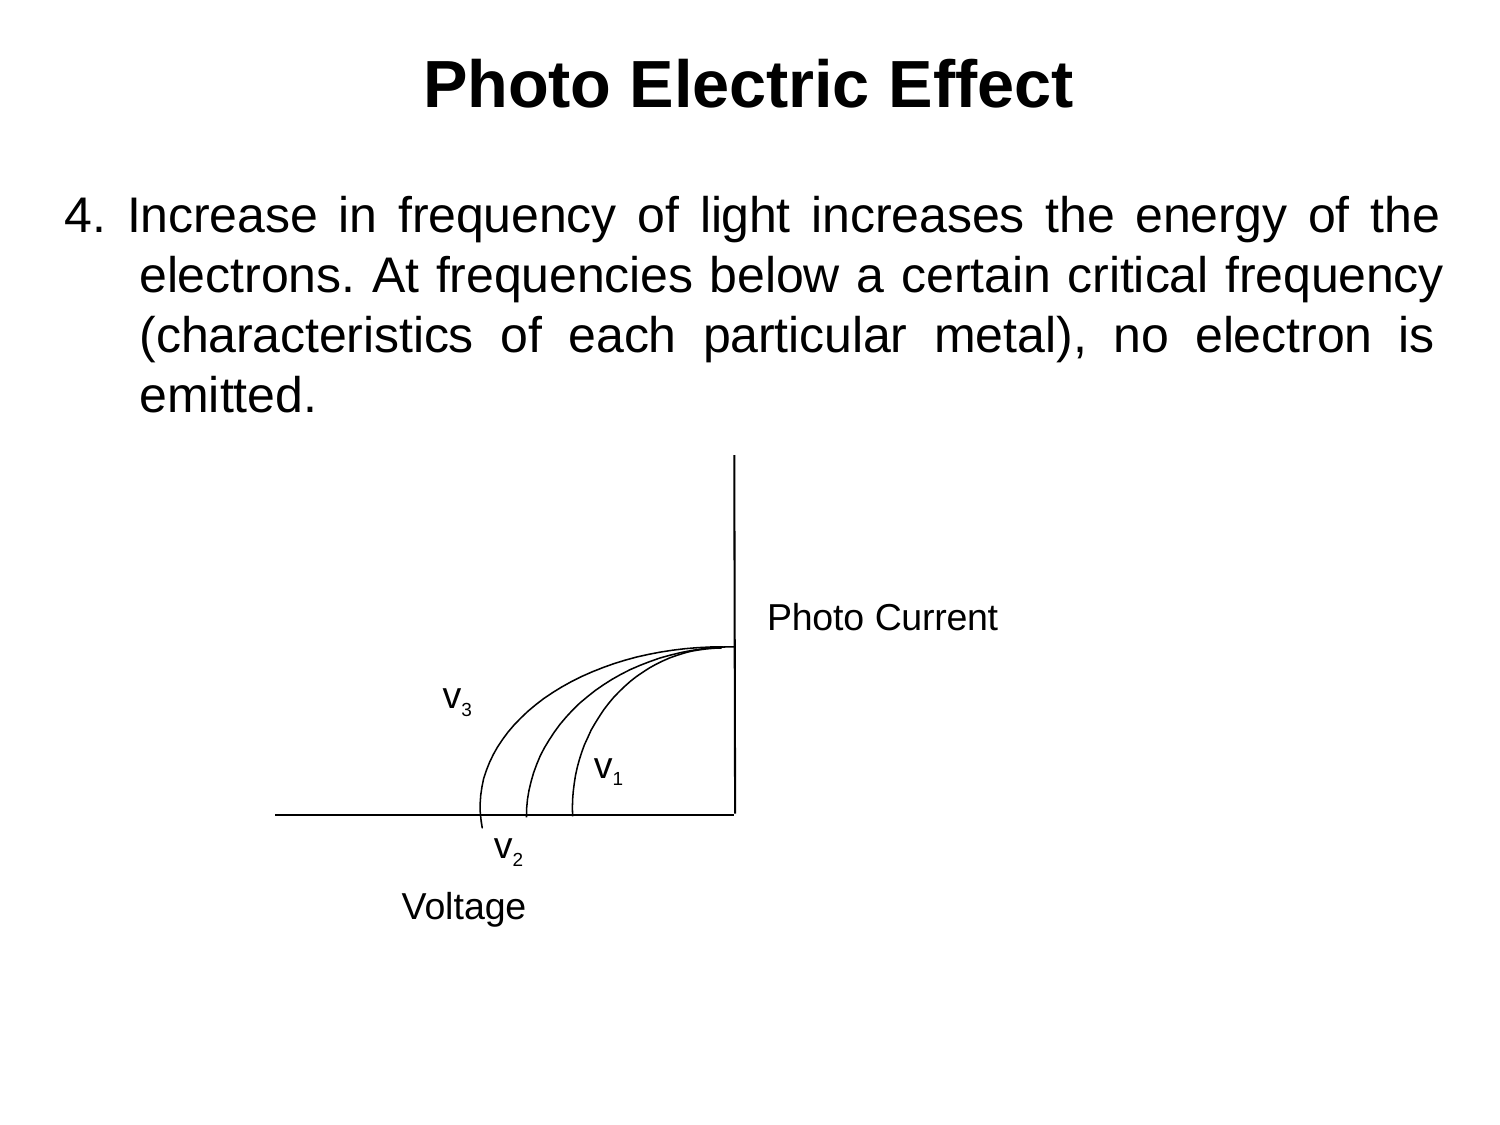

# Photo Electric Effect
4. Increase in frequency of light increases the energy of the  electrons. At frequencies below a certain critical frequency  (characteristics of each particular metal), no electron is  emitted.

Photo Current

v3
v1
v2  Voltage